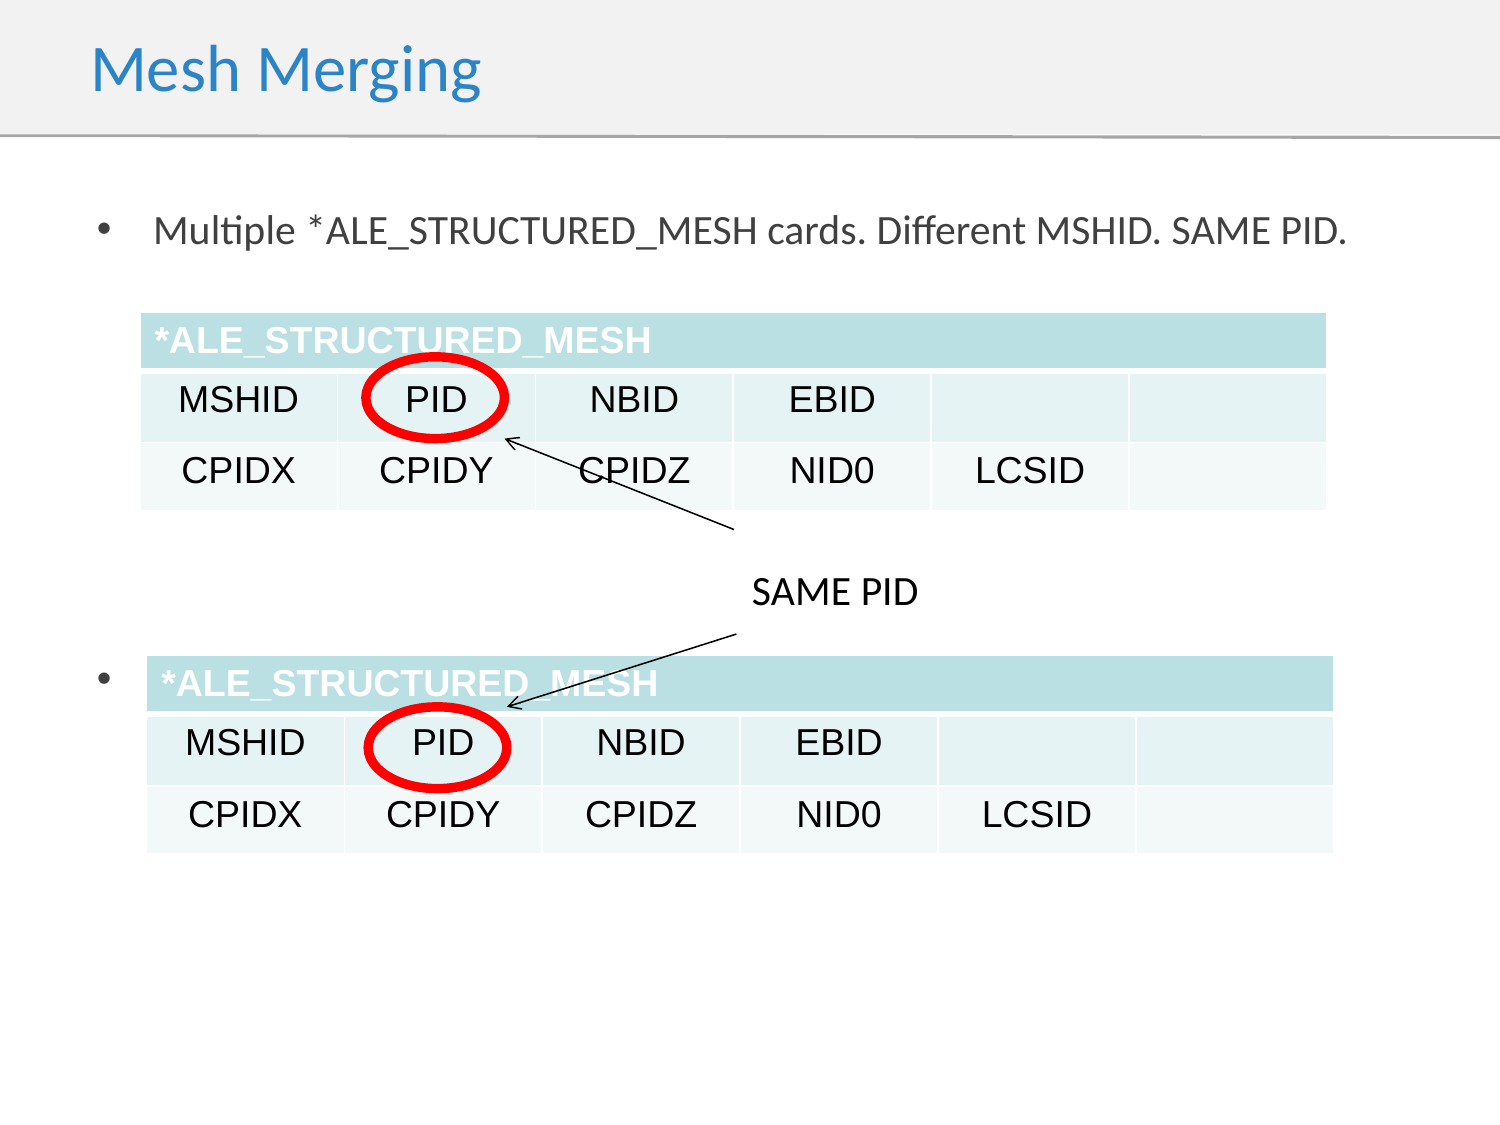

# Mesh Merging
Multiple *ALE_STRUCTURED_MESH cards. Different MSHID. SAME PID.

Well prepared for the future MPP load rebalancing.
| \*ALE\_STRUCTURED\_MESH |  |  |  |  |  |
| --- | --- | --- | --- | --- | --- |
| MSHID | PID | NBID | EBID |  |  |
| CPIDX | CPIDY | CPIDZ | NID0 | LCSID |  |

SAME PID
| \*ALE\_STRUCTURED\_MESH |  |  |  |  |  |
| --- | --- | --- | --- | --- | --- |
| MSHID | PID | NBID | EBID |  |  |
| CPIDX | CPIDY | CPIDZ | NID0 | LCSID |  |